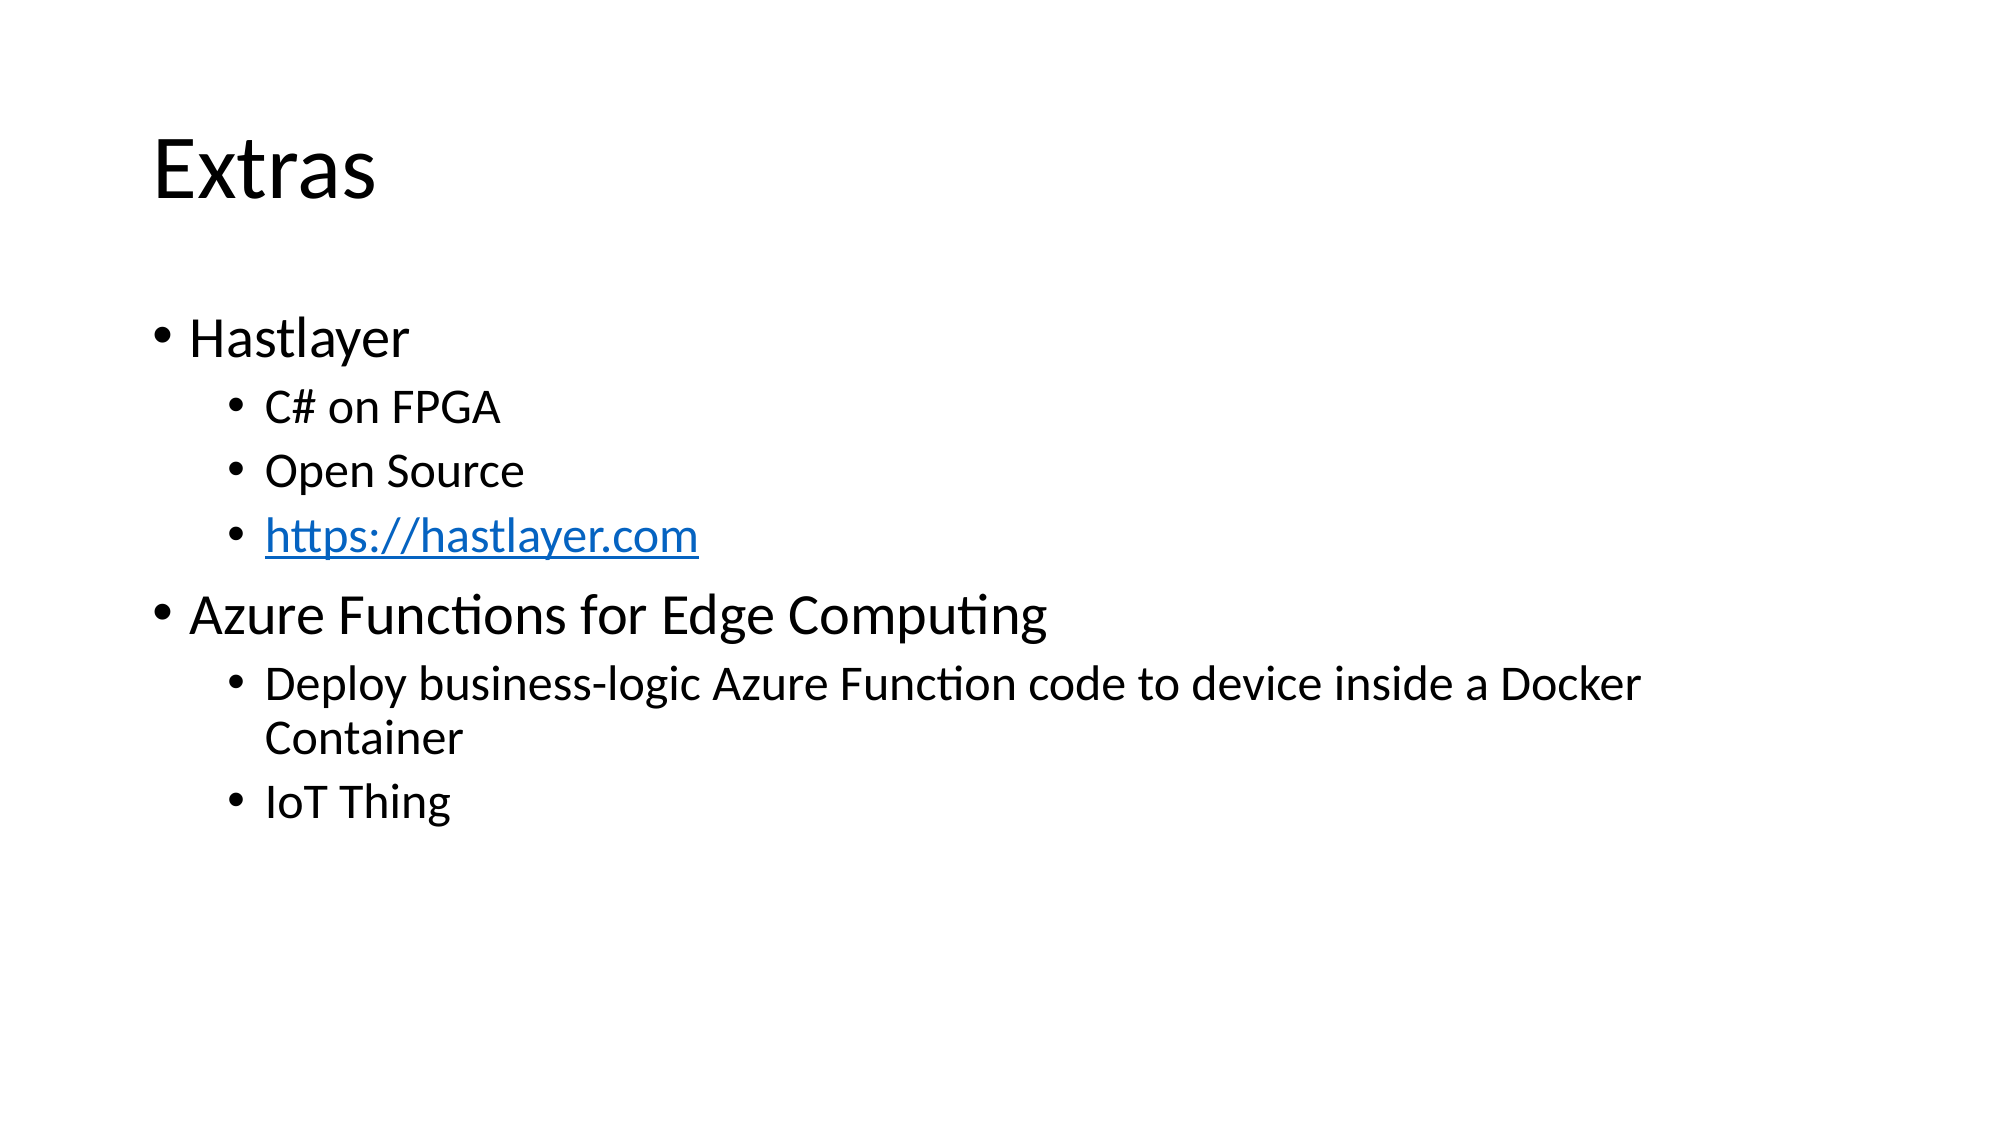

# Extras
Hastlayer
C# on FPGA
Open Source
https://hastlayer.com
Azure Functions for Edge Computing
Deploy business-logic Azure Function code to device inside a Docker Container
IoT Thing